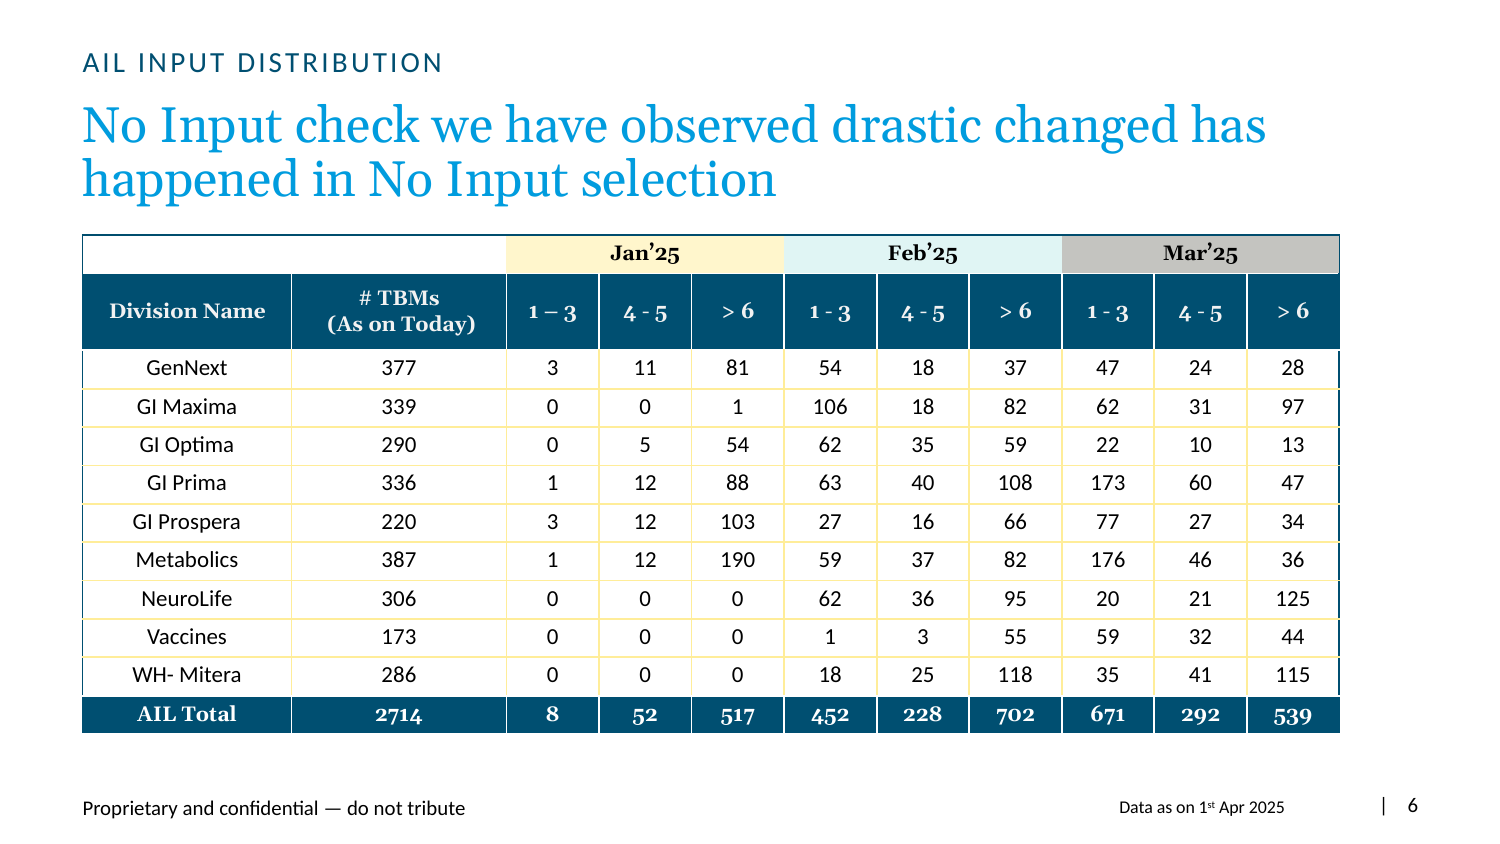

AIL Input distribution
# No Input check we have observed drastic changed has happened in No Input selection
|  |  | Jan’25 |  |  | Feb’25 |  |  | Mar’25 |  |  |
| --- | --- | --- | --- | --- | --- | --- | --- | --- | --- | --- |
| Division Name | # TBMs (As on Today) | 1 – 3 | 4 - 5 | > 6 | 1 - 3 | 4 - 5 | > 6 | 1 - 3 | 4 - 5 | > 6 |
| GenNext | 377 | 3 | 11 | 81 | 54 | 18 | 37 | 47 | 24 | 28 |
| GI Maxima | 339 | 0 | 0 | 1 | 106 | 18 | 82 | 62 | 31 | 97 |
| GI Optima | 290 | 0 | 5 | 54 | 62 | 35 | 59 | 22 | 10 | 13 |
| GI Prima | 336 | 1 | 12 | 88 | 63 | 40 | 108 | 173 | 60 | 47 |
| GI Prospera | 220 | 3 | 12 | 103 | 27 | 16 | 66 | 77 | 27 | 34 |
| Metabolics | 387 | 1 | 12 | 190 | 59 | 37 | 82 | 176 | 46 | 36 |
| NeuroLife | 306 | 0 | 0 | 0 | 62 | 36 | 95 | 20 | 21 | 125 |
| Vaccines | 173 | 0 | 0 | 0 | 1 | 3 | 55 | 59 | 32 | 44 |
| WH- Mitera | 286 | 0 | 0 | 0 | 18 | 25 | 118 | 35 | 41 | 115 |
| AIL Total | 2714 | 8 | 52 | 517 | 452 | 228 | 702 | 671 | 292 | 539 |
|    6
Data as on 1st Apr 2025